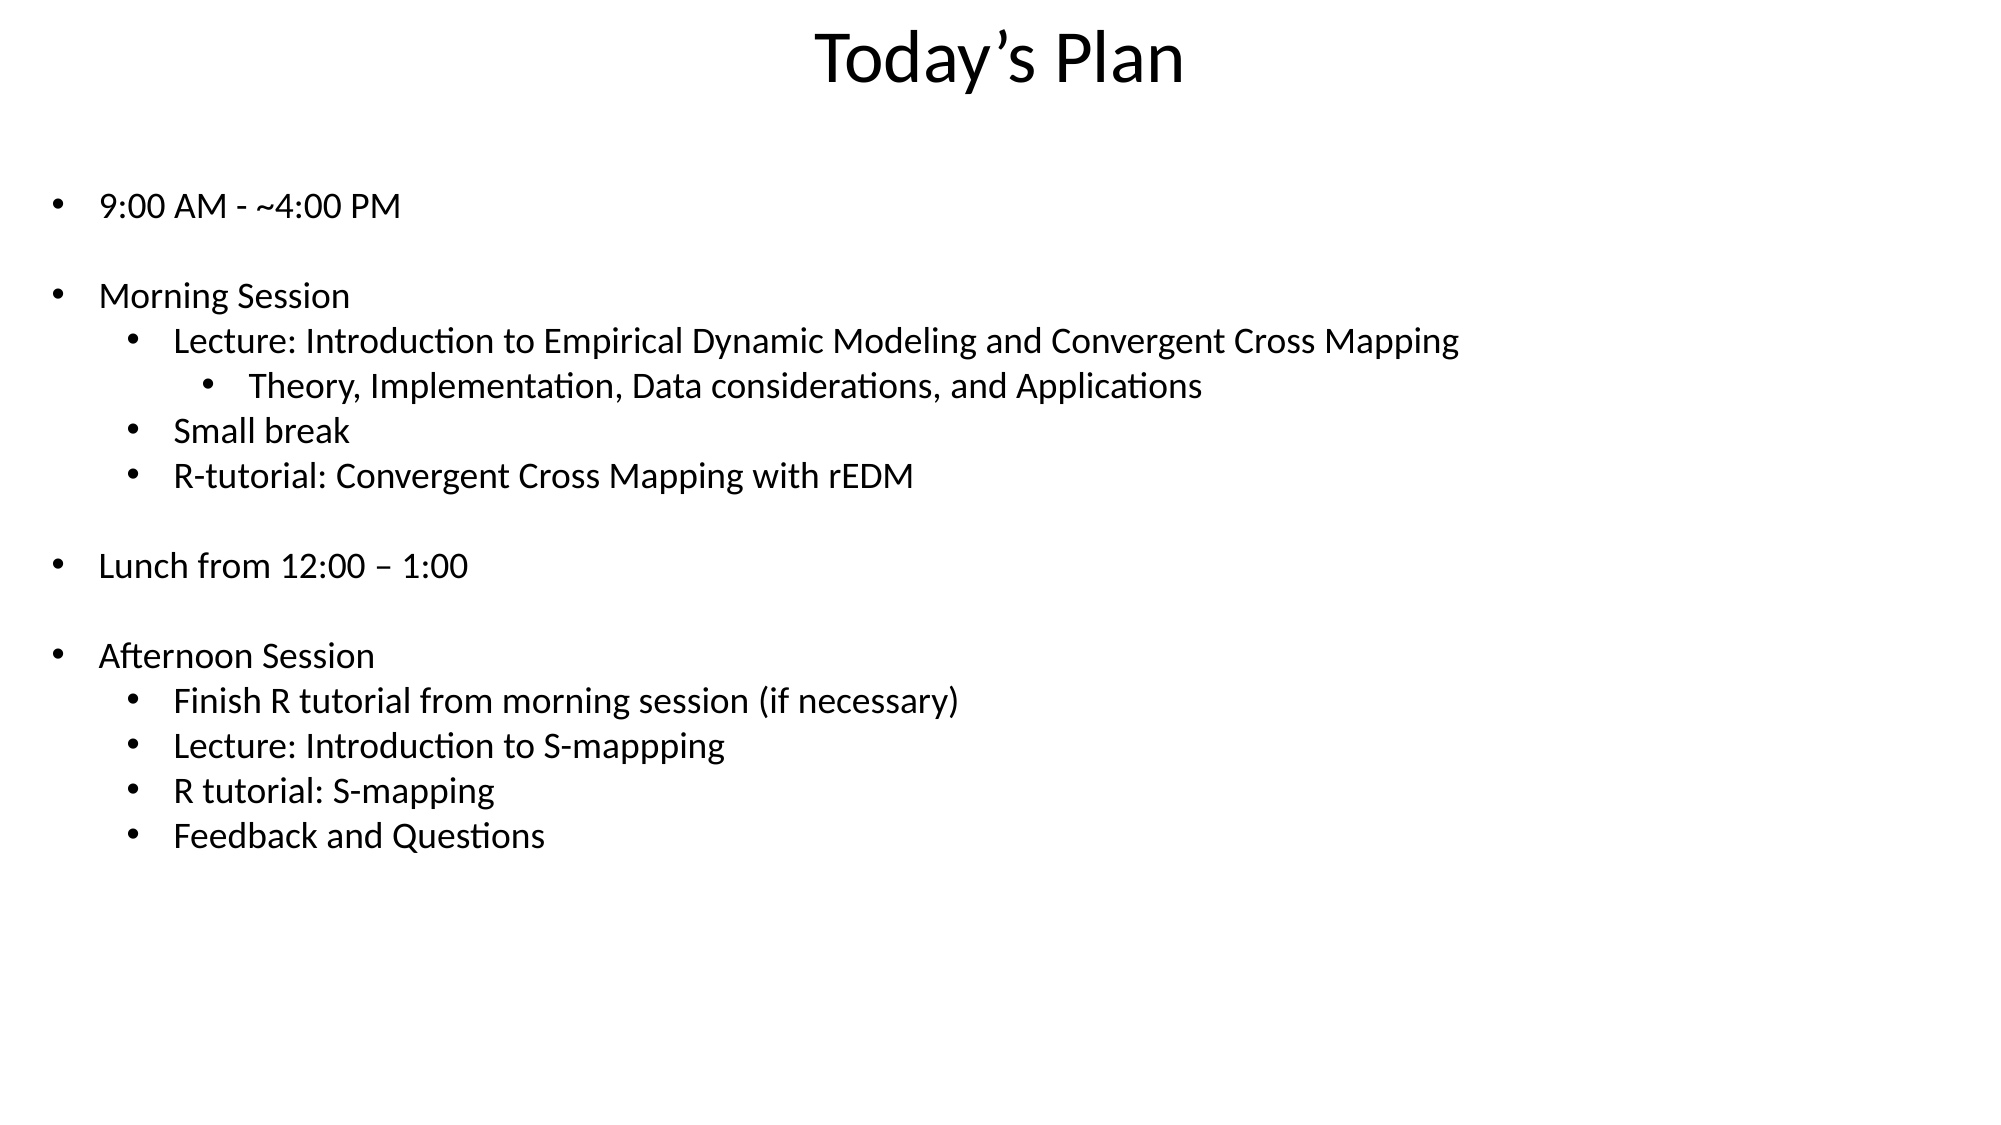

Today’s Plan
9:00 AM - ~4:00 PM

Morning Session
Lecture: Introduction to Empirical Dynamic Modeling and Convergent Cross Mapping
Theory, Implementation, Data considerations, and Applications
Small break
R-tutorial: Convergent Cross Mapping with rEDM

Lunch from 12:00 – 1:00

Afternoon Session
Finish R tutorial from morning session (if necessary)
Lecture: Introduction to S-mappping
R tutorial: S-mapping
Feedback and Questions